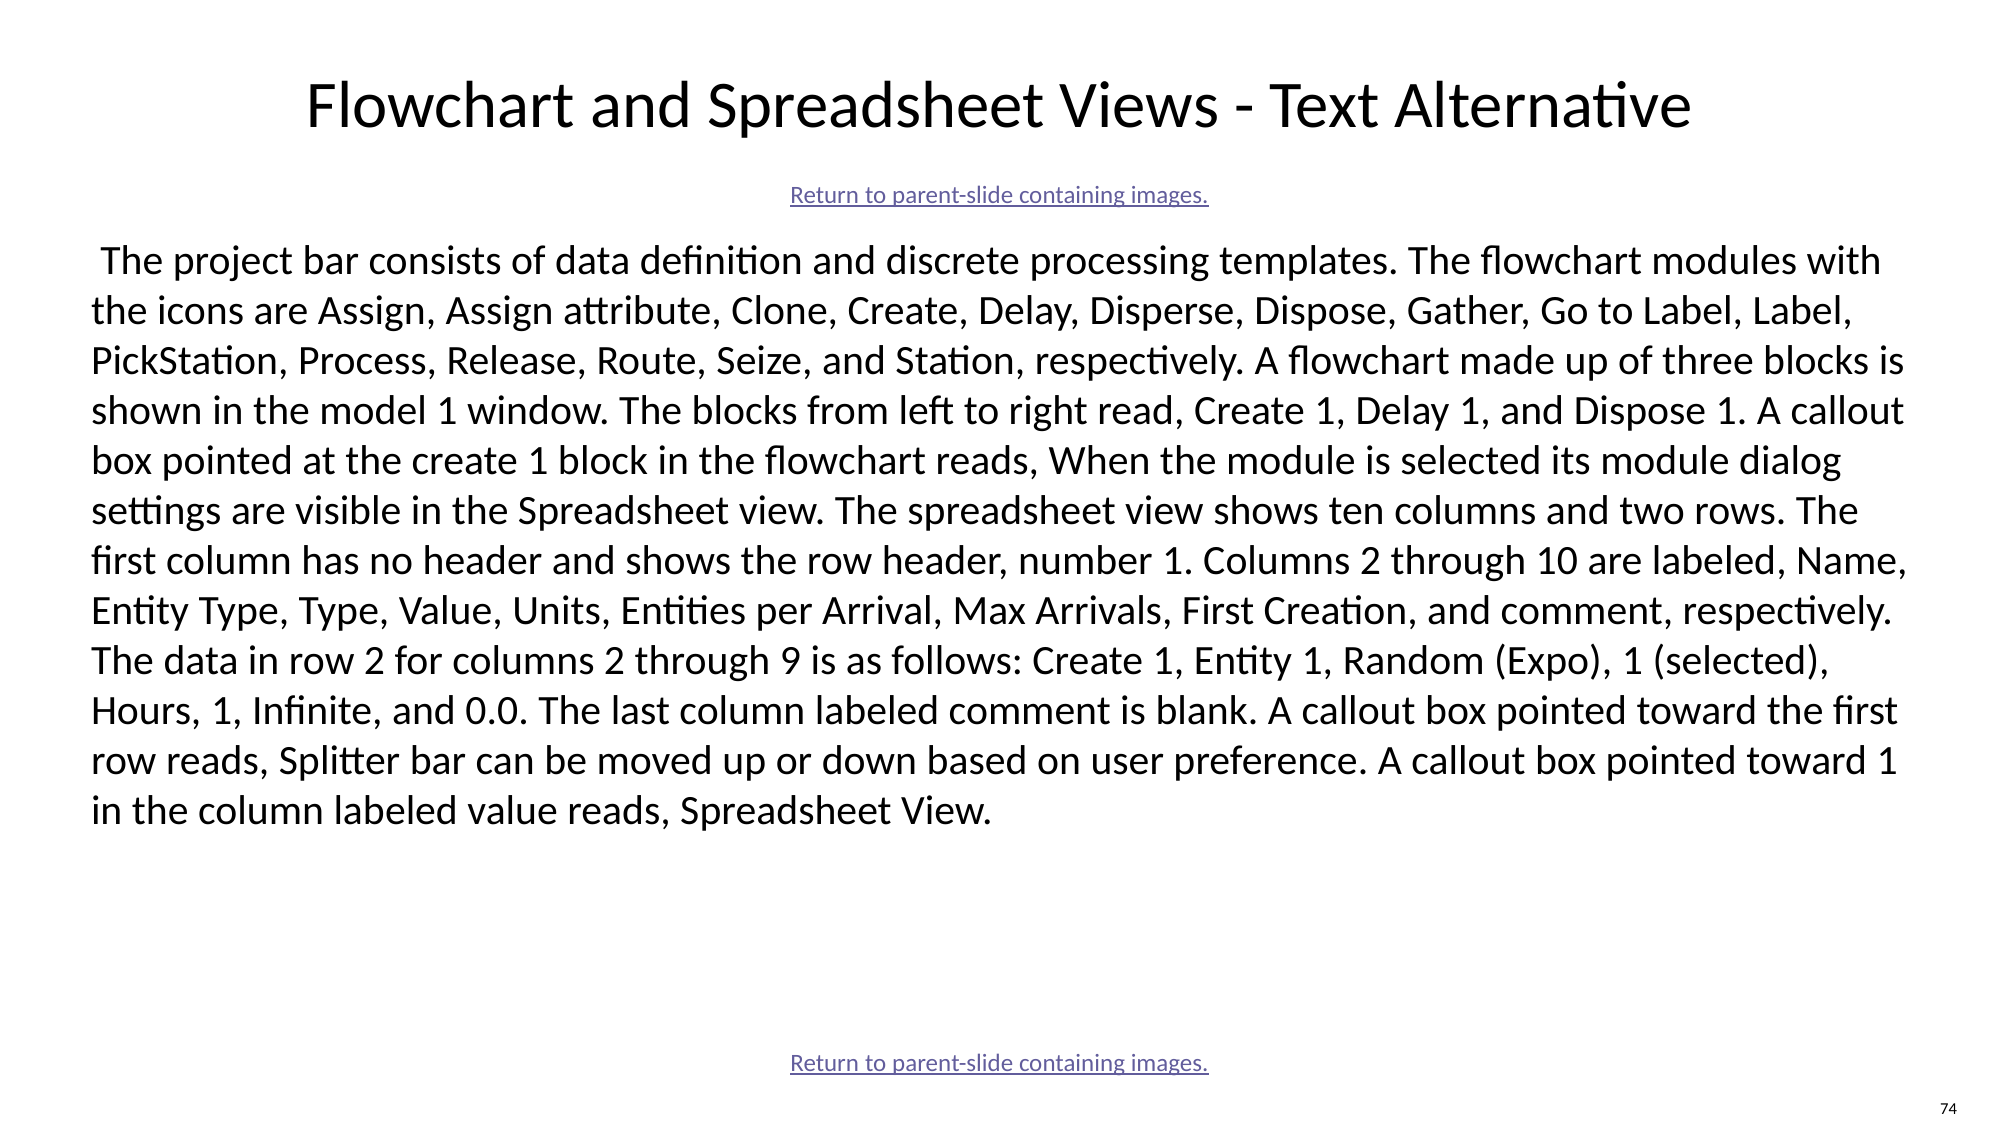

# Flowchart and Spreadsheet Views - Text Alternative
Return to parent-slide containing images.
 The project bar consists of data definition and discrete processing templates. The flowchart modules with the icons are Assign, Assign attribute, Clone, Create, Delay, Disperse, Dispose, Gather, Go to Label, Label, PickStation, Process, Release, Route, Seize, and Station, respectively. A flowchart made up of three blocks is shown in the model 1 window. The blocks from left to right read, Create 1, Delay 1, and Dispose 1. A callout box pointed at the create 1 block in the flowchart reads, When the module is selected its module dialog settings are visible in the Spreadsheet view. The spreadsheet view shows ten columns and two rows. The first column has no header and shows the row header, number 1. Columns 2 through 10 are labeled, Name, Entity Type, Type, Value, Units, Entities per Arrival, Max Arrivals, First Creation, and comment, respectively. The data in row 2 for columns 2 through 9 is as follows: Create 1, Entity 1, Random (Expo), 1 (selected), Hours, 1, Infinite, and 0.0. The last column labeled comment is blank. A callout box pointed toward the first row reads, Splitter bar can be moved up or down based on user preference. A callout box pointed toward 1 in the column labeled value reads, Spreadsheet View.
Return to parent-slide containing images.
74